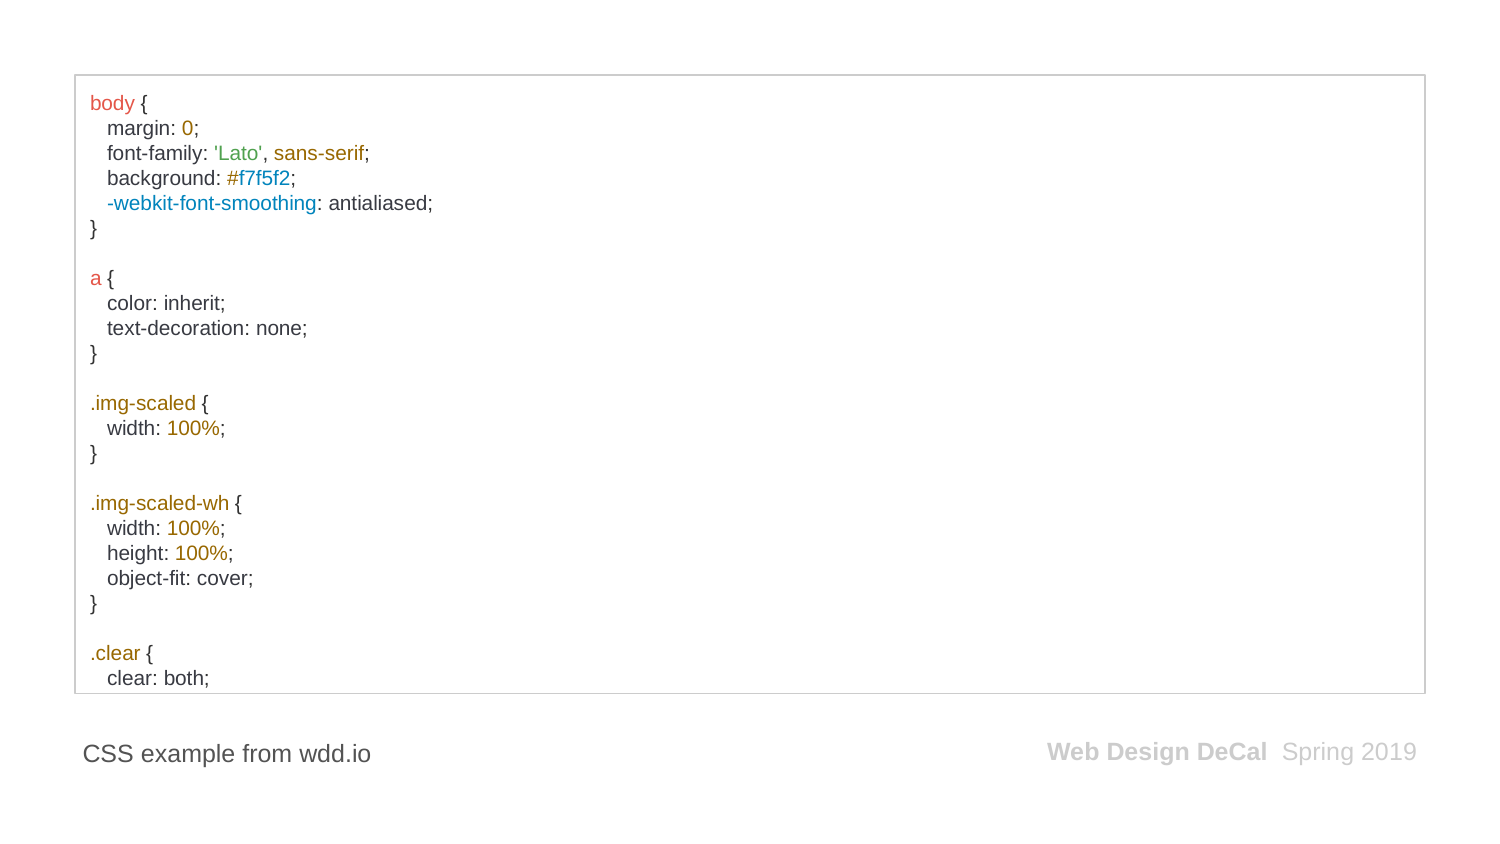

body {
   margin: 0;
   font-family: 'Lato', sans-serif;
   background: #f7f5f2;
   -webkit-font-smoothing: antialiased;
}

a {
   color: inherit;
   text-decoration: none;
}

.img-scaled {
   width: 100%;
}

.img-scaled-wh {
   width: 100%;
   height: 100%;
   object-fit: cover;
}

.clear {
   clear: both;
CSS example from wdd.io